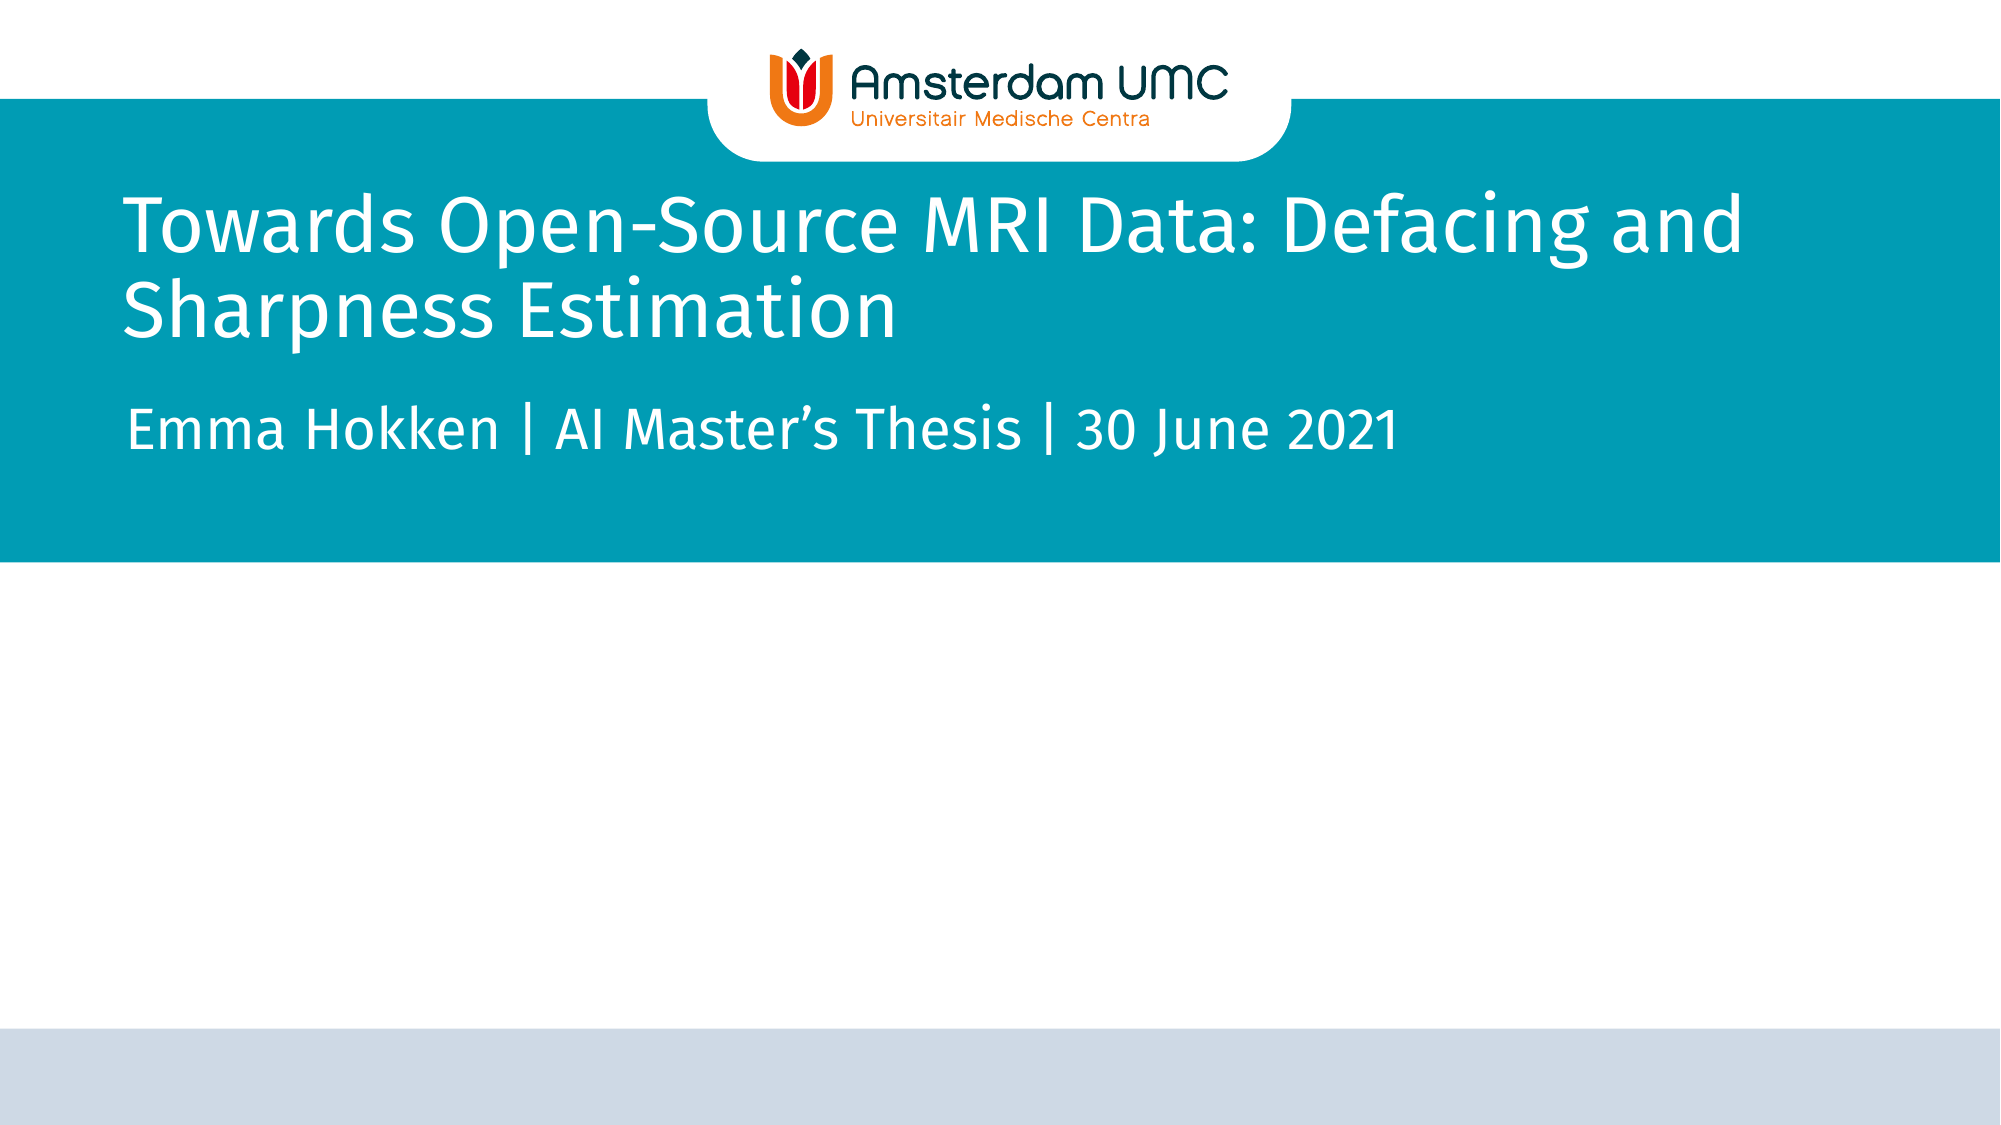

# Towards Open-Source MRI Data: Defacing and Sharpness Estimation
Emma Hokken | AI Master’s Thesis | 30 June 2021